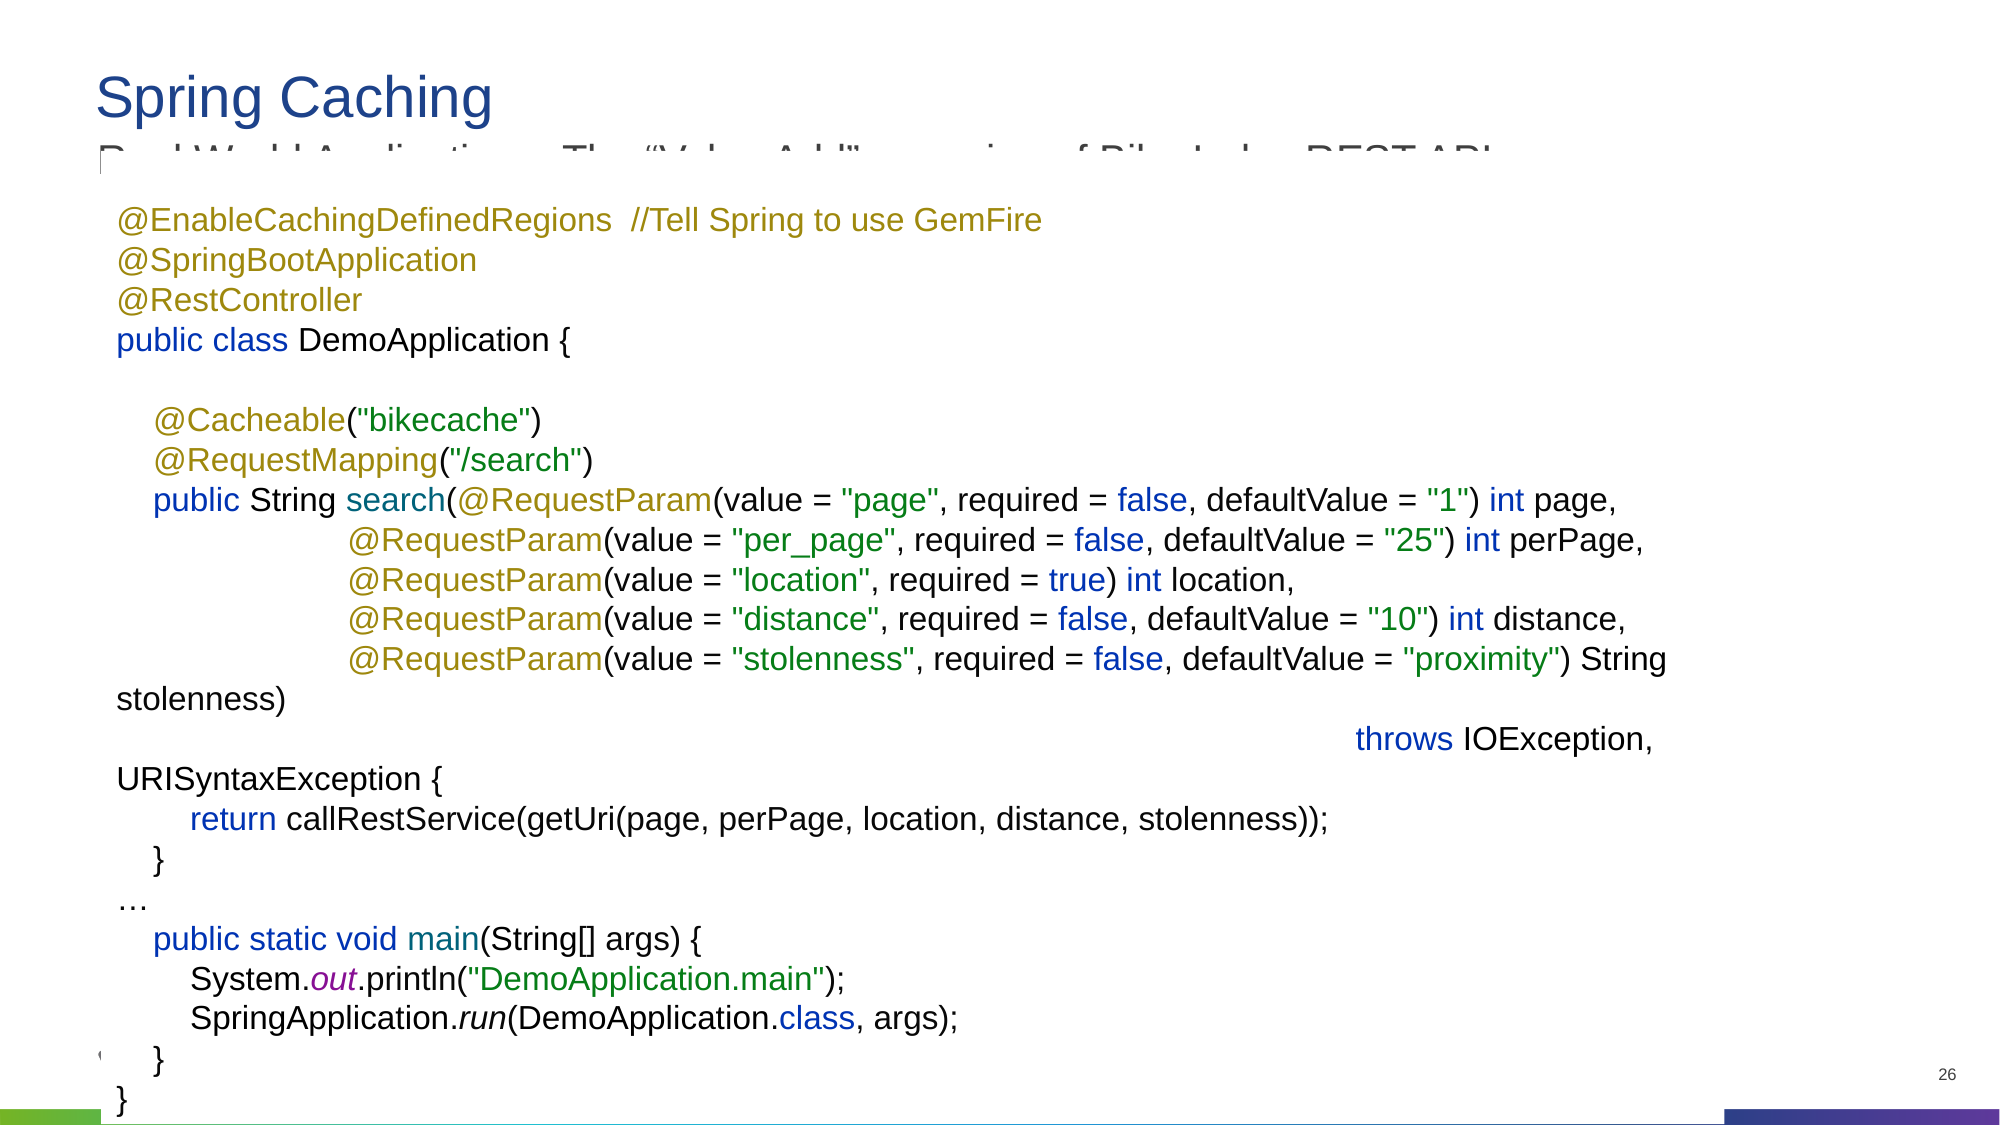

# Spring Caching
Real World Application – The “Value Add” wrapping of Bike Index REST API
@EnableCachingDefinedRegions  //Tell Spring to use GemFire
@SpringBootApplication
@RestController
public class DemoApplication {
    @Cacheable("bikecache")
    @RequestMapping("/search")
    public String search(@RequestParam(value = "page", required = false, defaultValue = "1") int page,
                         @RequestParam(value = "per_page", required = false, defaultValue = "25") int perPage,
                         @RequestParam(value = "location", required = true) int location,
                         @RequestParam(value = "distance", required = false, defaultValue = "10") int distance,
                         @RequestParam(value = "stolenness", required = false, defaultValue = "proximity") String stolenness)
                                                                                                                                      throws IOException, URISyntaxException {
        return callRestService(getUri(page, perPage, location, distance, stolenness));
    }
…
    public static void main(String[] args) {
        System.out.println("DemoApplication.main");
        SpringApplication.run(DemoApplication.class, args);
    }
}